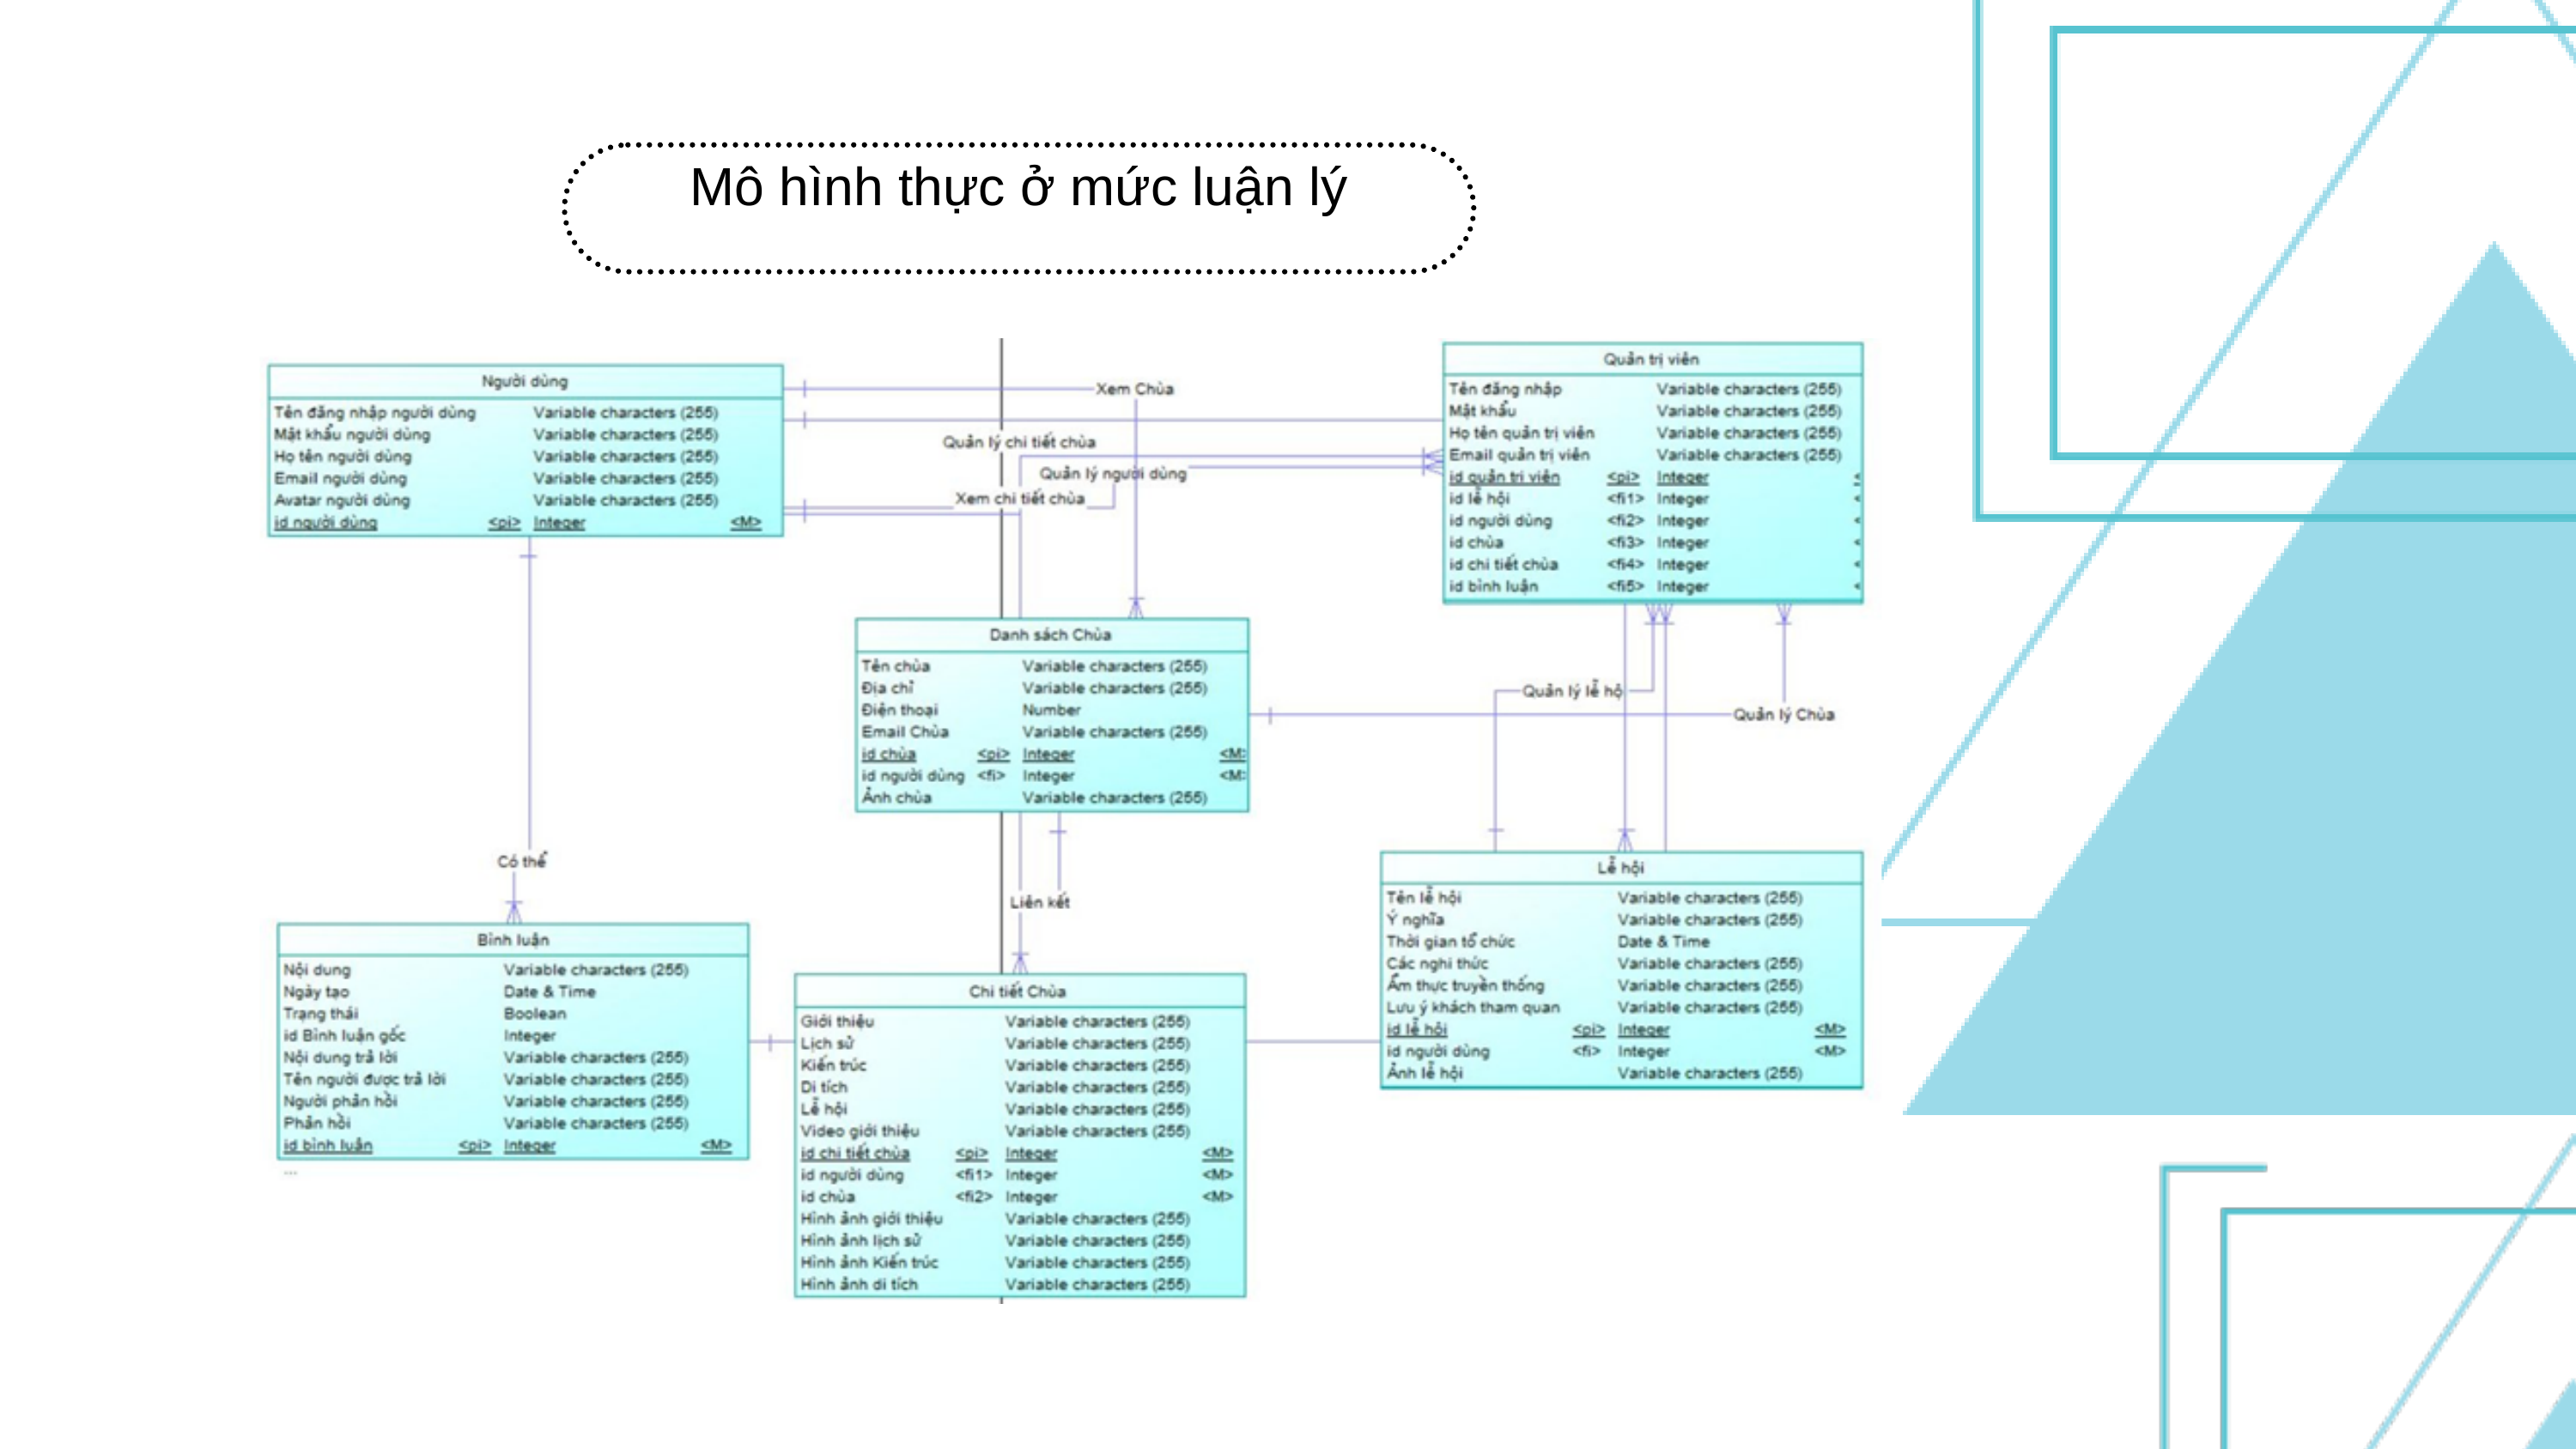

Mô hình thực ở mức luận lý